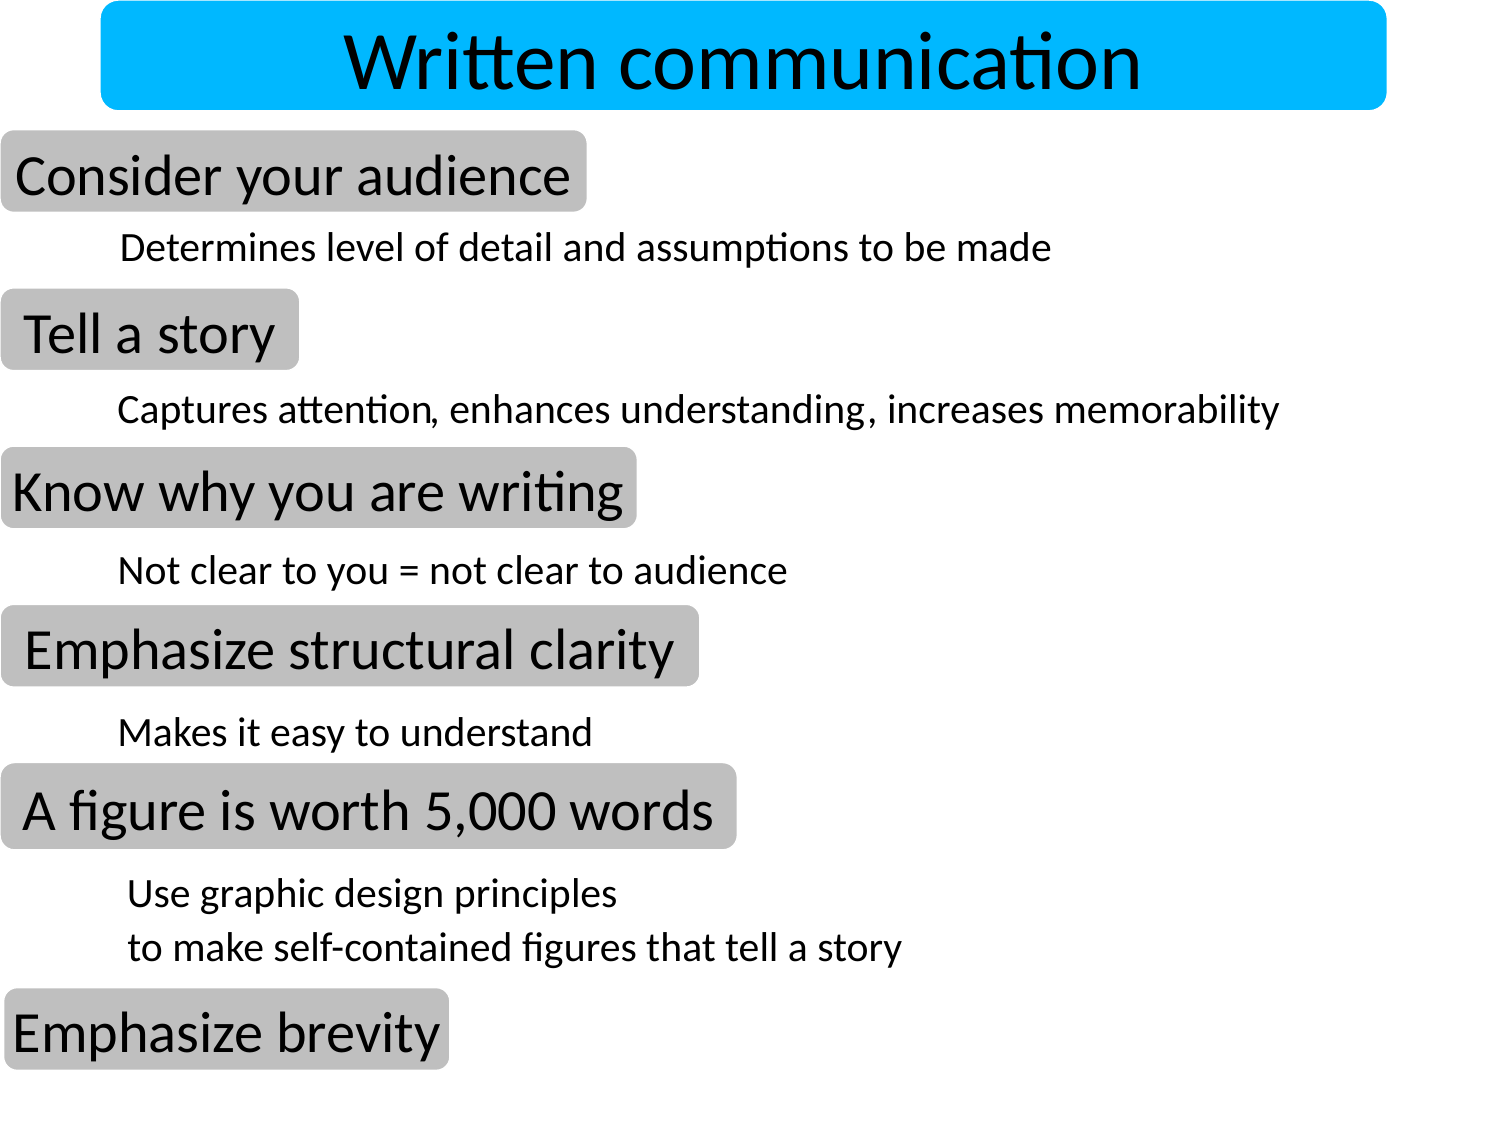

Written communication
Consider your audience
Determines level of detail and assumptions to be made
Tell a story
Captures attention
, enhances understanding
, increases memorability
Know why you are writing
Not clear to you = not clear to audience
Emphasize structural clarity
Makes it easy to understand
A figure is worth 5,000 words
Use graphic design principles
to make self-contained figures that tell a story
Emphasize brevity